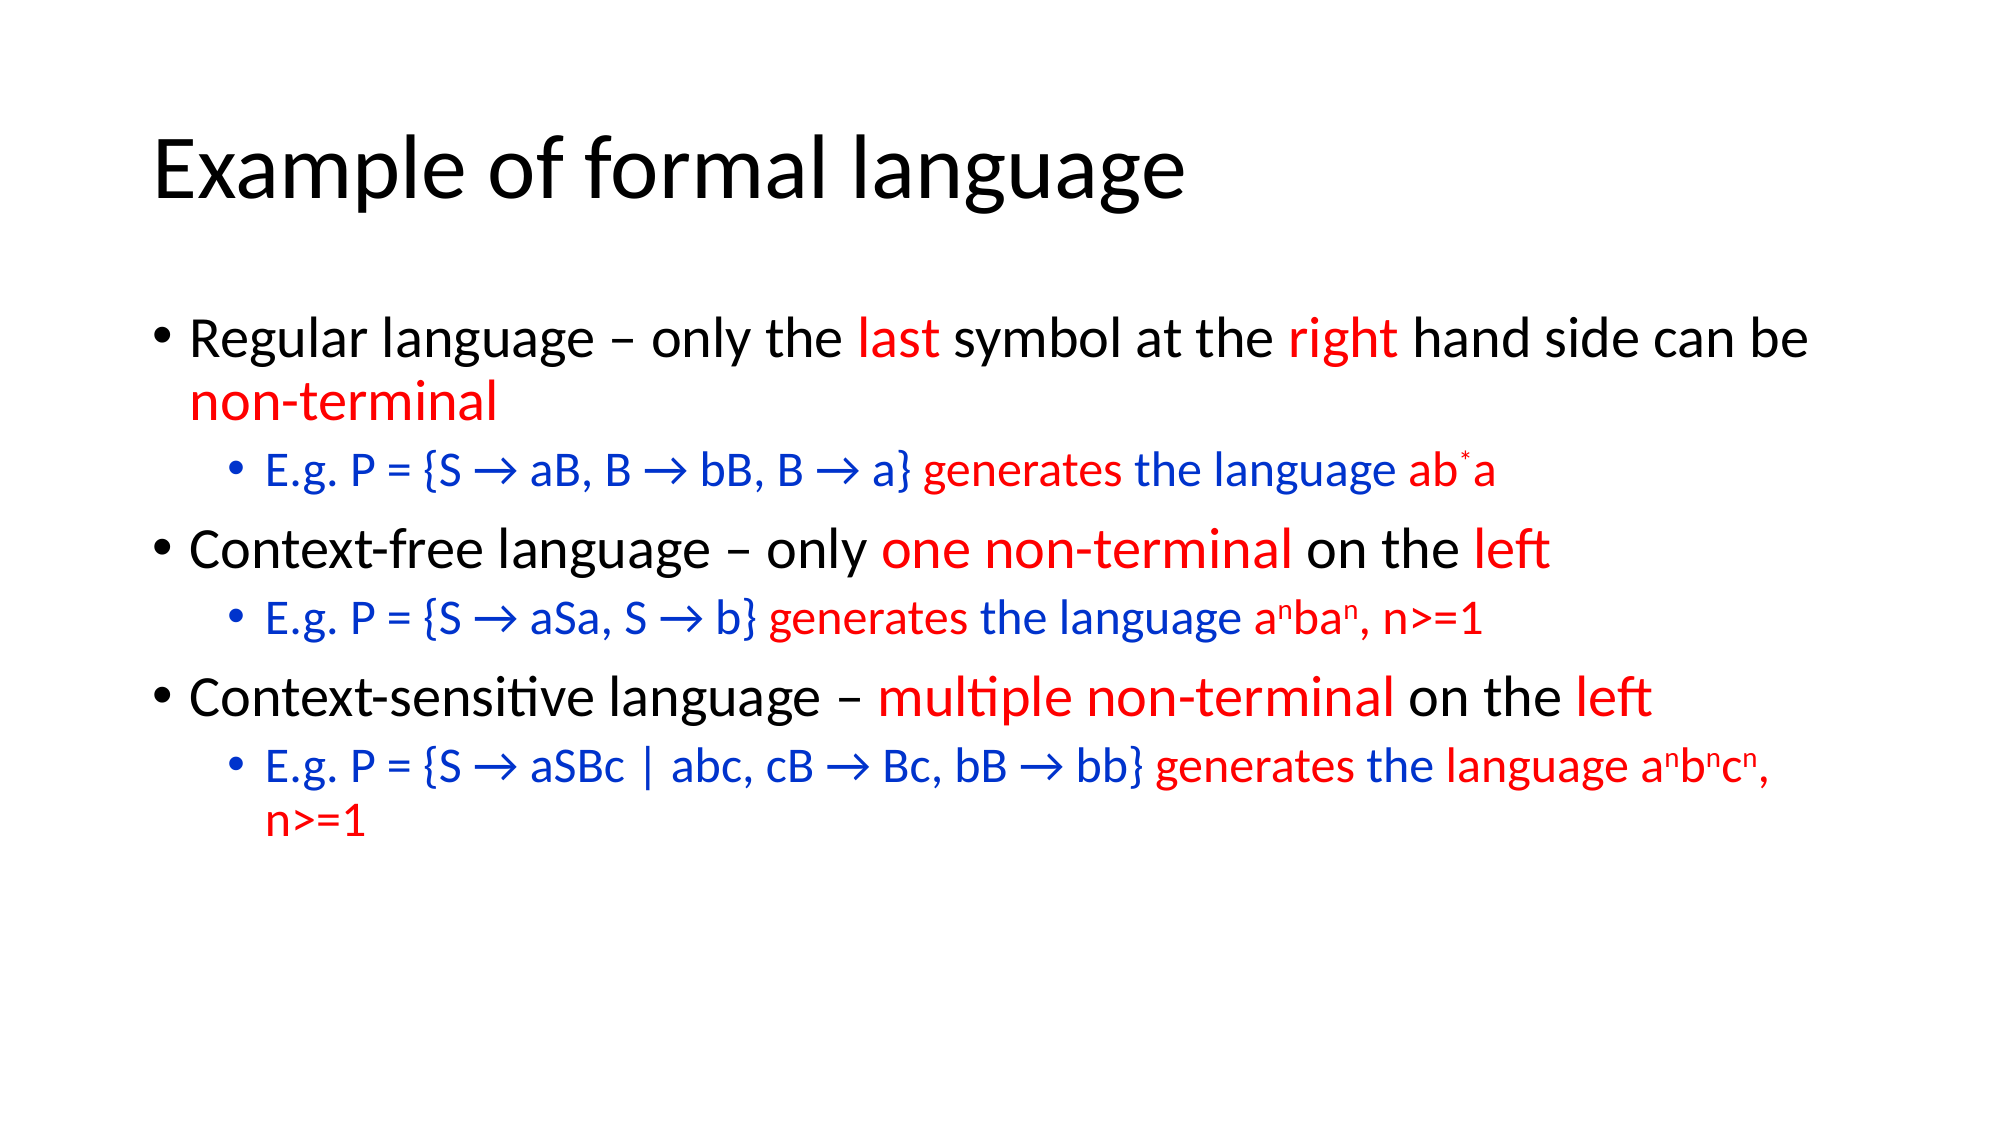

# Example of formal language
Regular language – only the last symbol at the right hand side can be non-terminal
E.g. P = {S → aB, B → bB, B → a} generates the language ab*a
Context-free language – only one non-terminal on the left
E.g. P = {S → aSa, S → b} generates the language anban, n>=1
Context-sensitive language – multiple non-terminal on the left
E.g. P = {S → aSBc | abc, cB → Bc, bB → bb} generates the language anbncn, n>=1